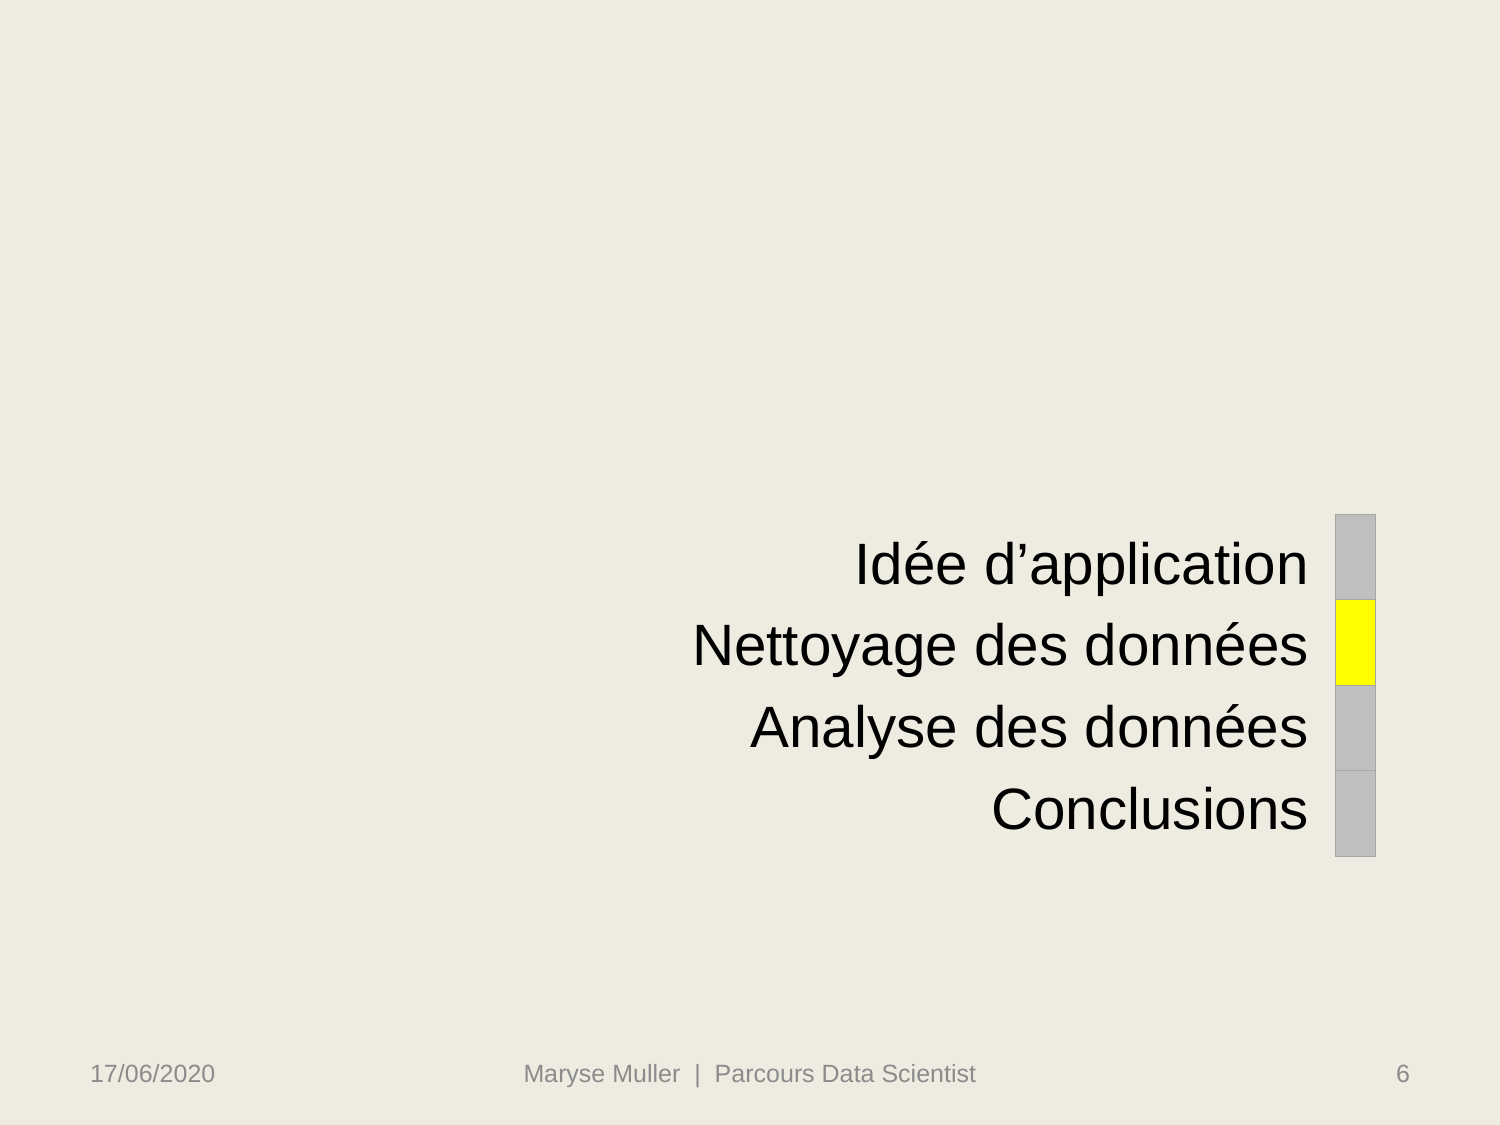

Idée d’application
Nettoyage des données
Analyse des données
Conclusions

17/06/2020
Maryse Muller  |  Parcours Data Scientist
6